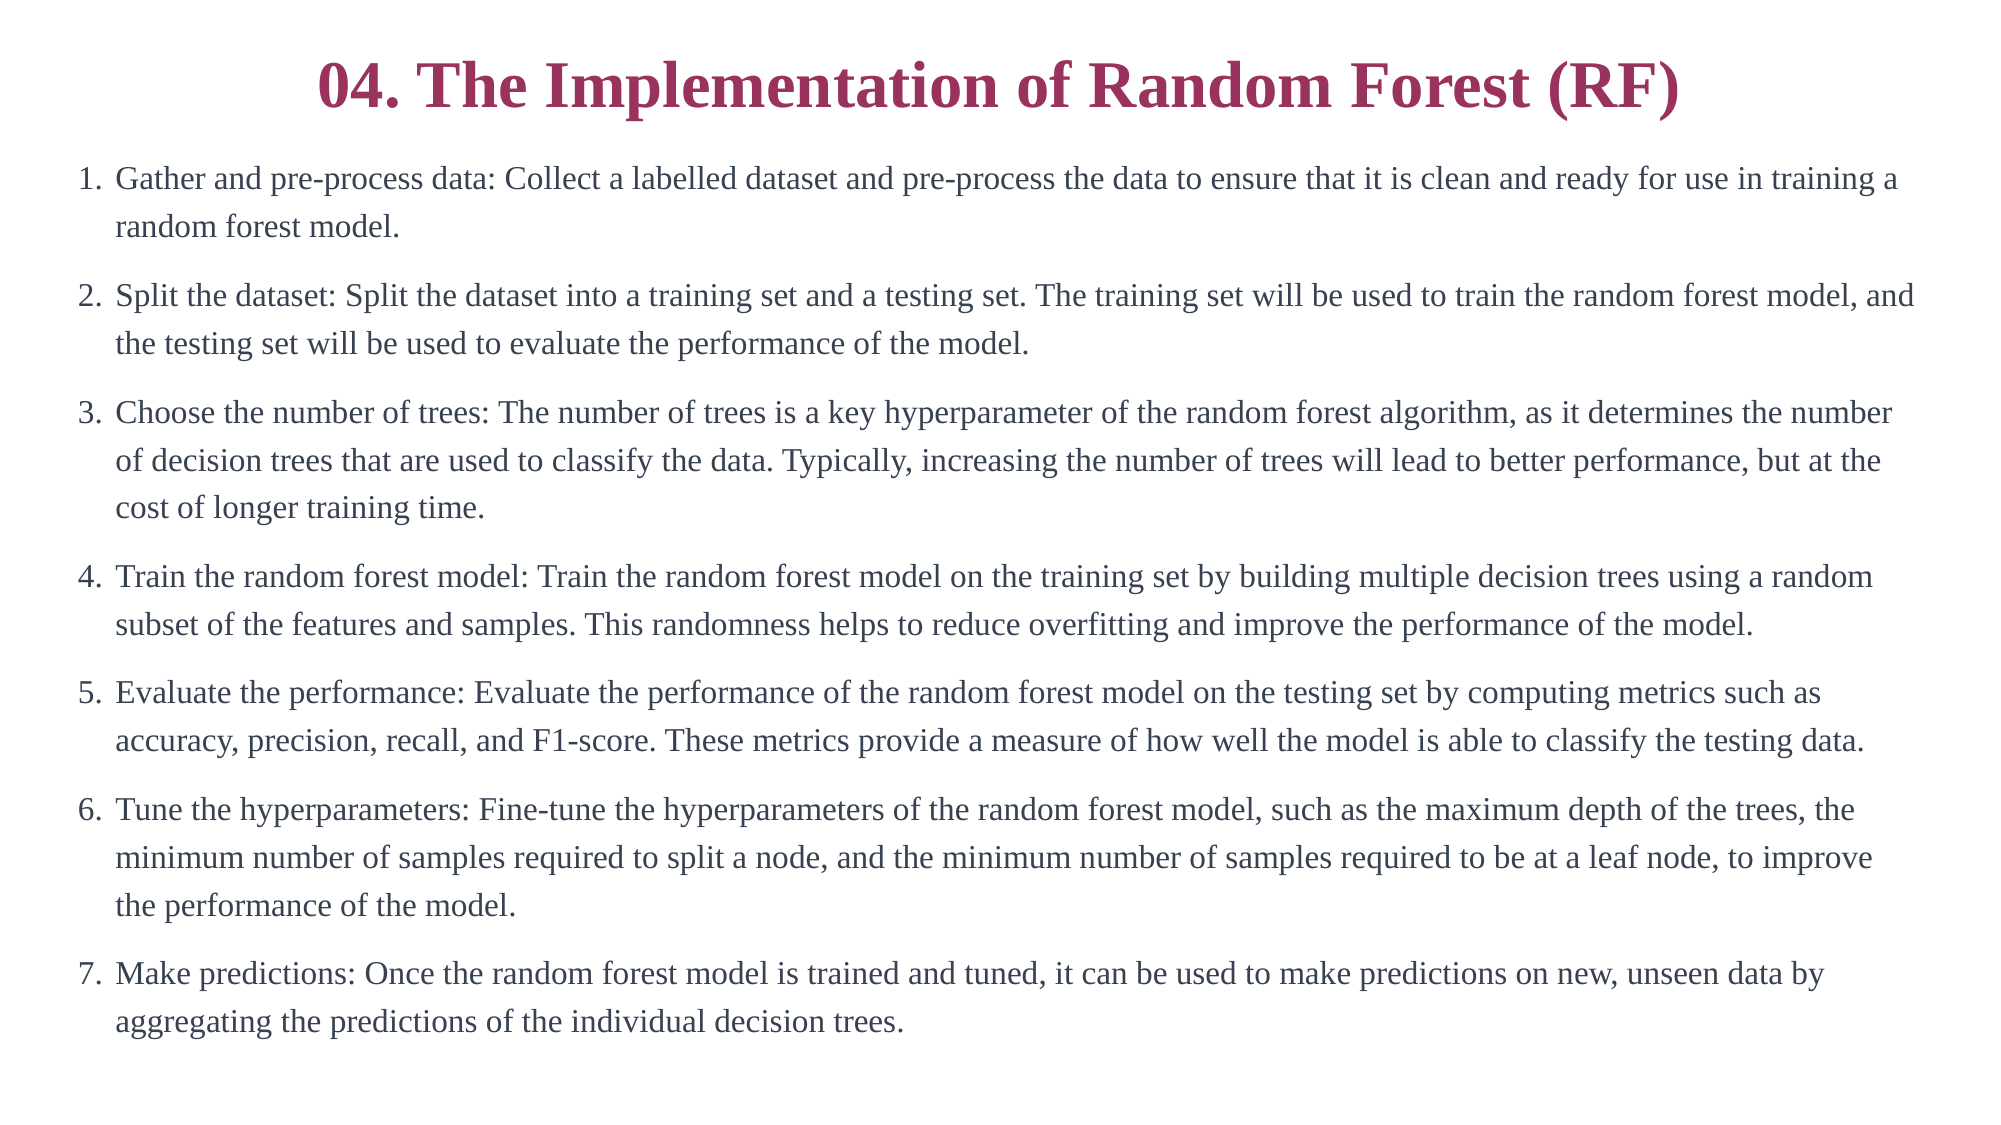

04. The Implementation of Random Forest (RF)
Gather and pre-process data: Collect a labelled dataset and pre-process the data to ensure that it is clean and ready for use in training a random forest model.
Split the dataset: Split the dataset into a training set and a testing set. The training set will be used to train the random forest model, and the testing set will be used to evaluate the performance of the model.
Choose the number of trees: The number of trees is a key hyperparameter of the random forest algorithm, as it determines the number of decision trees that are used to classify the data. Typically, increasing the number of trees will lead to better performance, but at the cost of longer training time.
Train the random forest model: Train the random forest model on the training set by building multiple decision trees using a random subset of the features and samples. This randomness helps to reduce overfitting and improve the performance of the model.
Evaluate the performance: Evaluate the performance of the random forest model on the testing set by computing metrics such as accuracy, precision, recall, and F1-score. These metrics provide a measure of how well the model is able to classify the testing data.
Tune the hyperparameters: Fine-tune the hyperparameters of the random forest model, such as the maximum depth of the trees, the minimum number of samples required to split a node, and the minimum number of samples required to be at a leaf node, to improve the performance of the model.
Make predictions: Once the random forest model is trained and tuned, it can be used to make predictions on new, unseen data by aggregating the predictions of the individual decision trees.